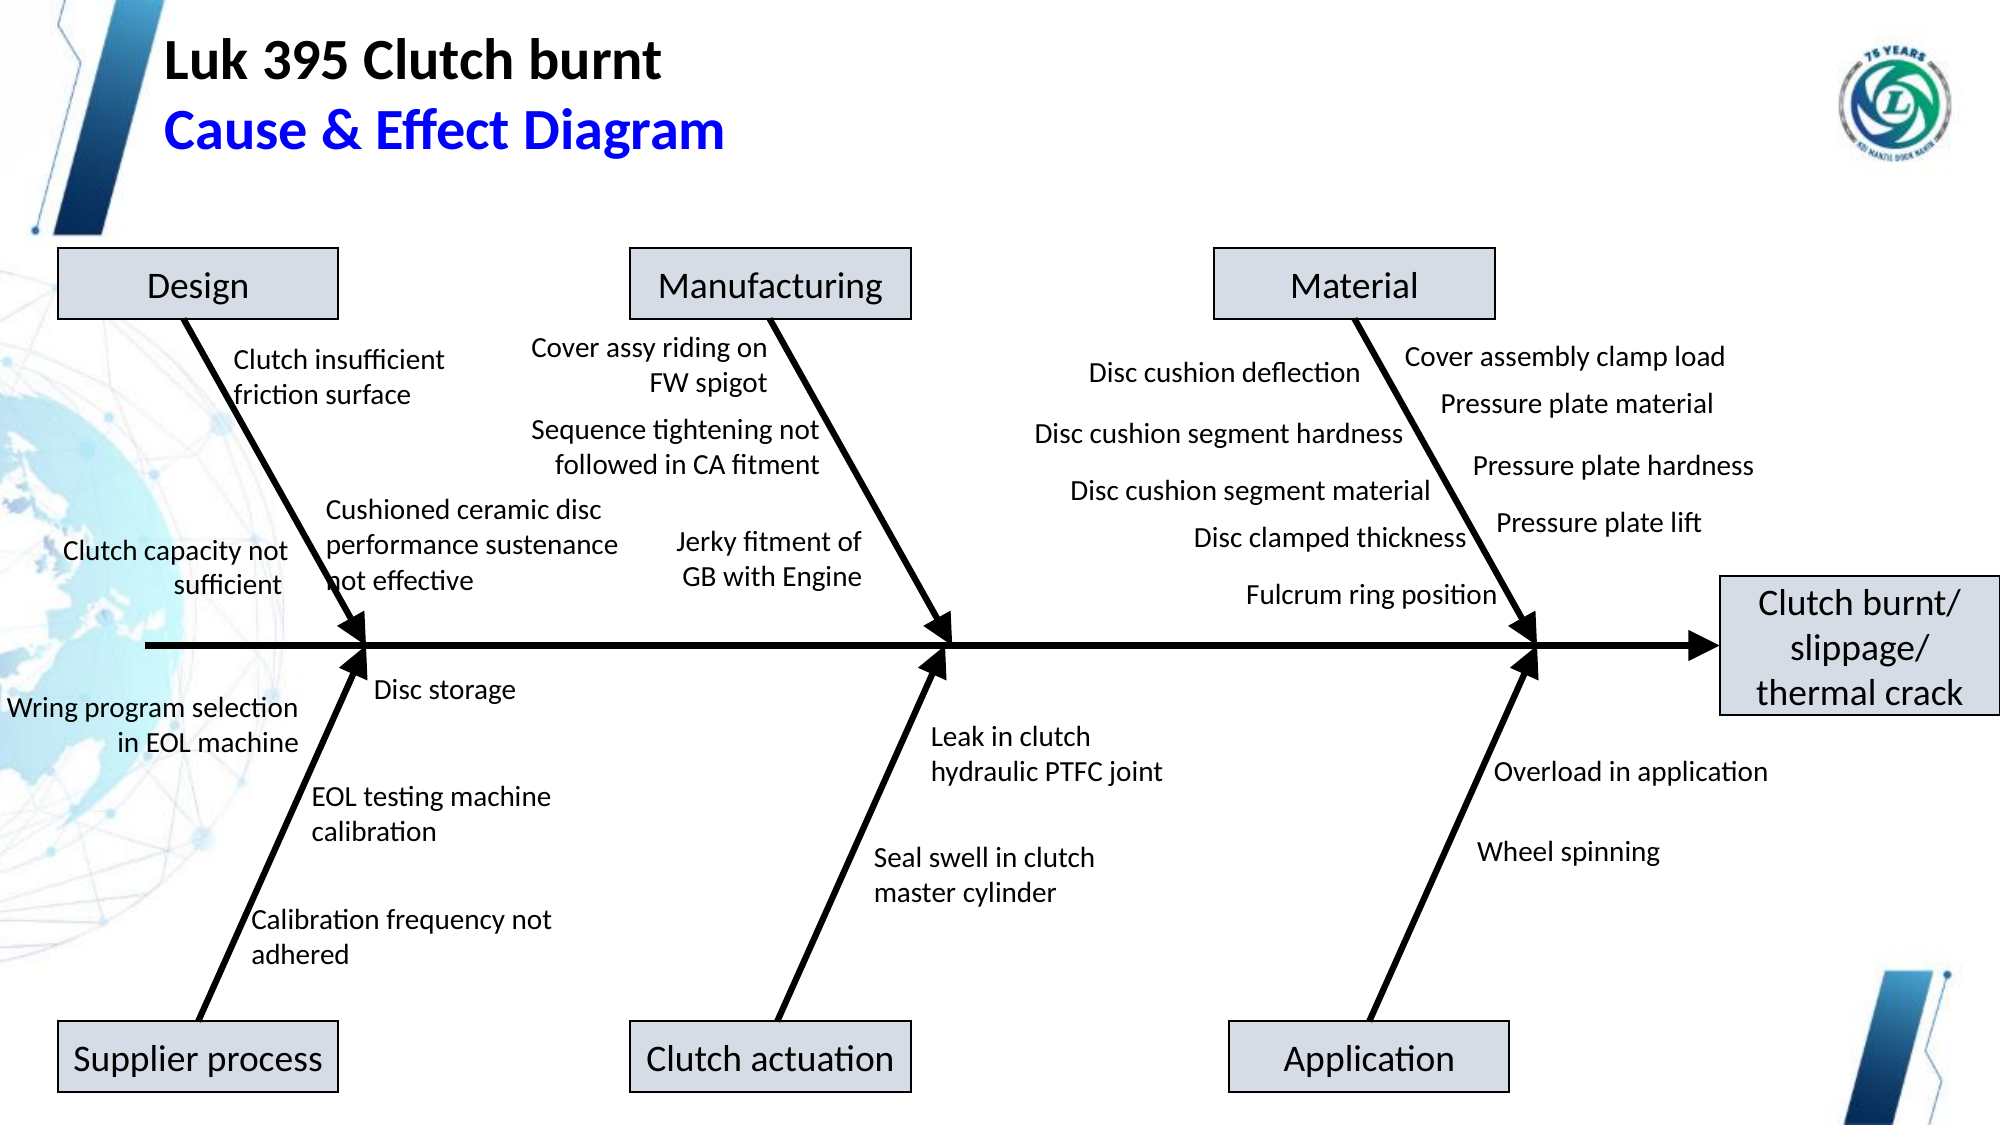

Luk 395 Clutch burnt
Cause & Effect Diagram
Design
Manufacturing
Material
Cover assy riding on FW spigot
Cover assembly clamp load
Clutch insufficient friction surface
Disc cushion deflection
Pressure plate material
Sequence tightening not followed in CA fitment
Disc cushion segment hardness
Pressure plate hardness
Disc cushion segment material
Cushioned ceramic disc performance sustenance not effective
Pressure plate lift
Disc clamped thickness
Jerky fitment of GB with Engine
Clutch capacity not sufficient
Fulcrum ring position
Clutch burnt/ slippage/ thermal crack
Disc storage
Wring program selection in EOL machine
Leak in clutch hydraulic PTFC joint
Overload in application
EOL testing machine calibration
Wheel spinning
Seal swell in clutch master cylinder
Calibration frequency not adhered
Supplier process
Clutch actuation
Application